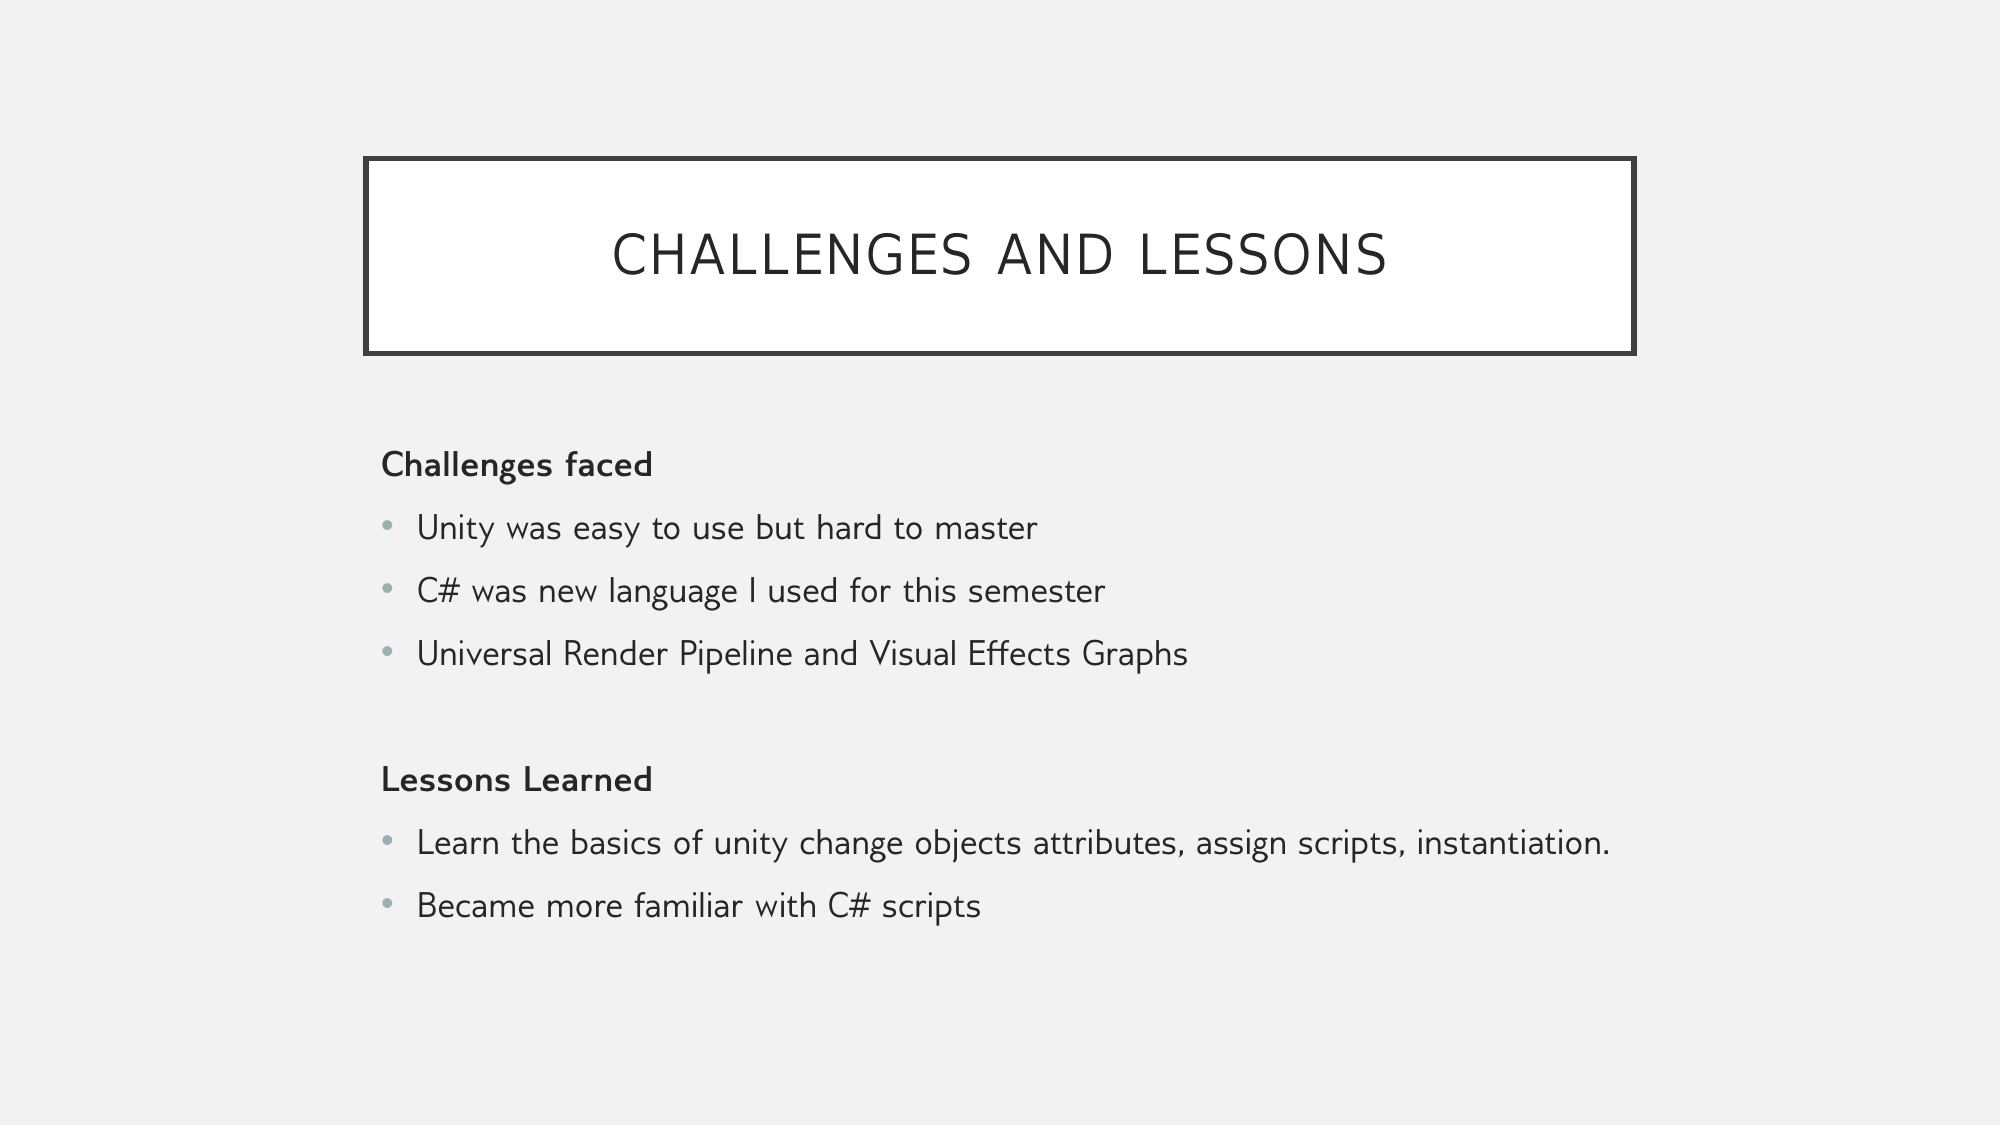

# Challenges and Lessons
Challenges faced
Unity was easy to use but hard to master
C# was new language I used for this semester
Universal Render Pipeline and Visual Effects Graphs

Lessons Learned
Learn the basics of unity change objects attributes, assign scripts, instantiation.
Became more familiar with C# scripts